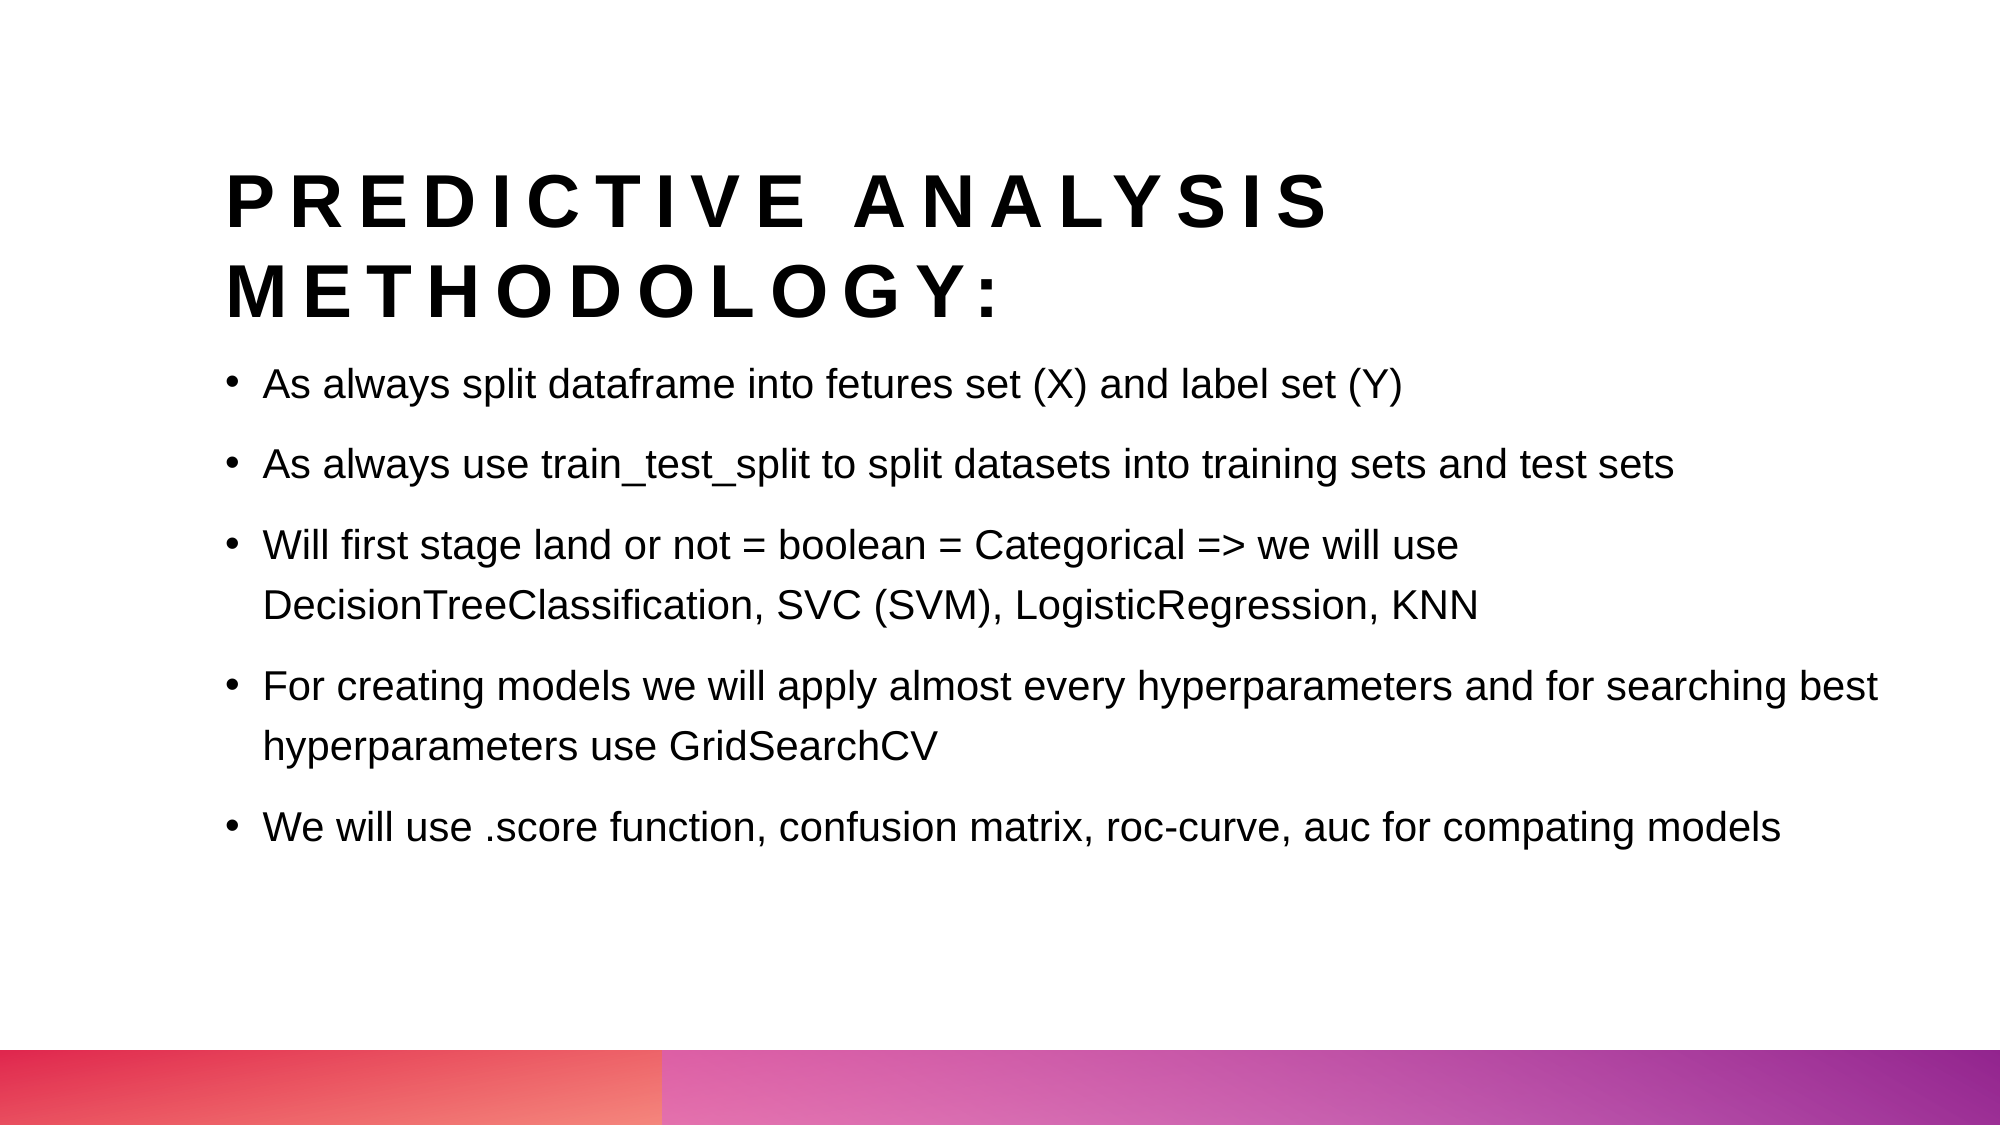

# Predictive Analysis methodology:
As always split dataframe into fetures set (X) and label set (Y)
As always use train_test_split to split datasets into training sets and test sets
Will first stage land or not = boolean = Categorical => we will use DecisionTreeClassification, SVC (SVM), LogisticRegression, KNN
For creating models we will apply almost every hyperparameters and for searching best hyperparameters use GridSearchCV
We will use .score function, confusion matrix, roc-curve, auc for compating models